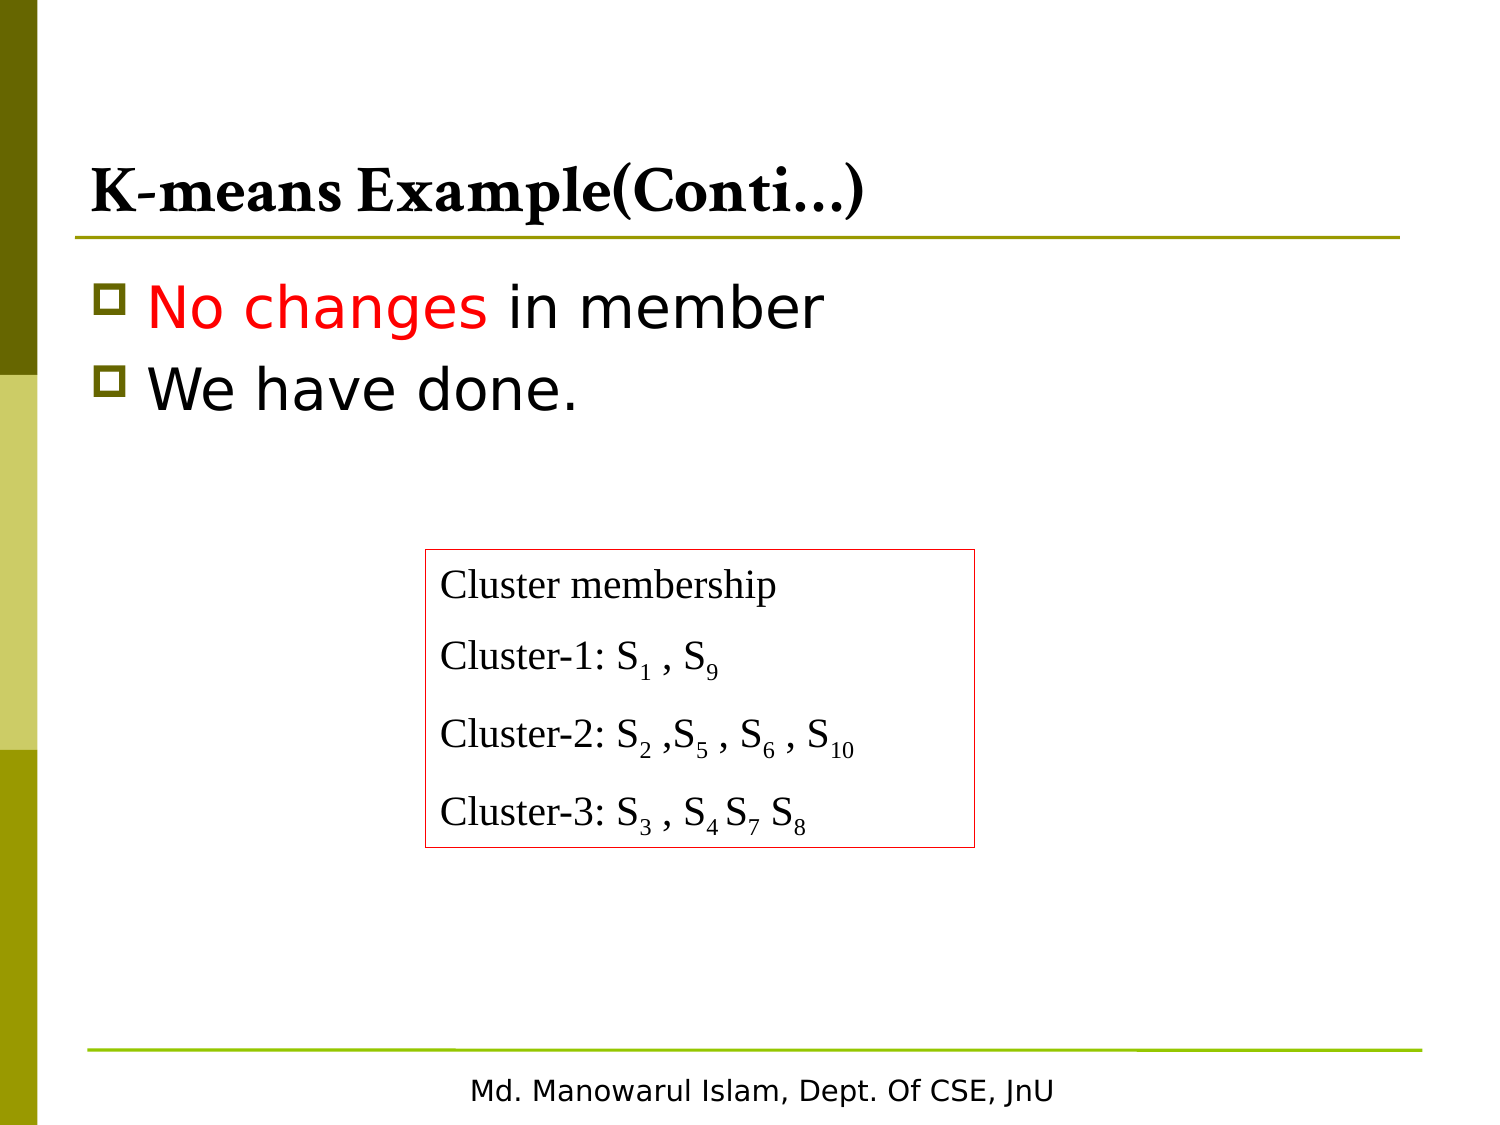

# K-means Example(Conti…)
No changes in member
We have done.
Cluster membership
Cluster-1: S1 , S9
Cluster-2: S2 ,S5 , S6 , S10
Cluster-3: S3 , S4 S7 S8